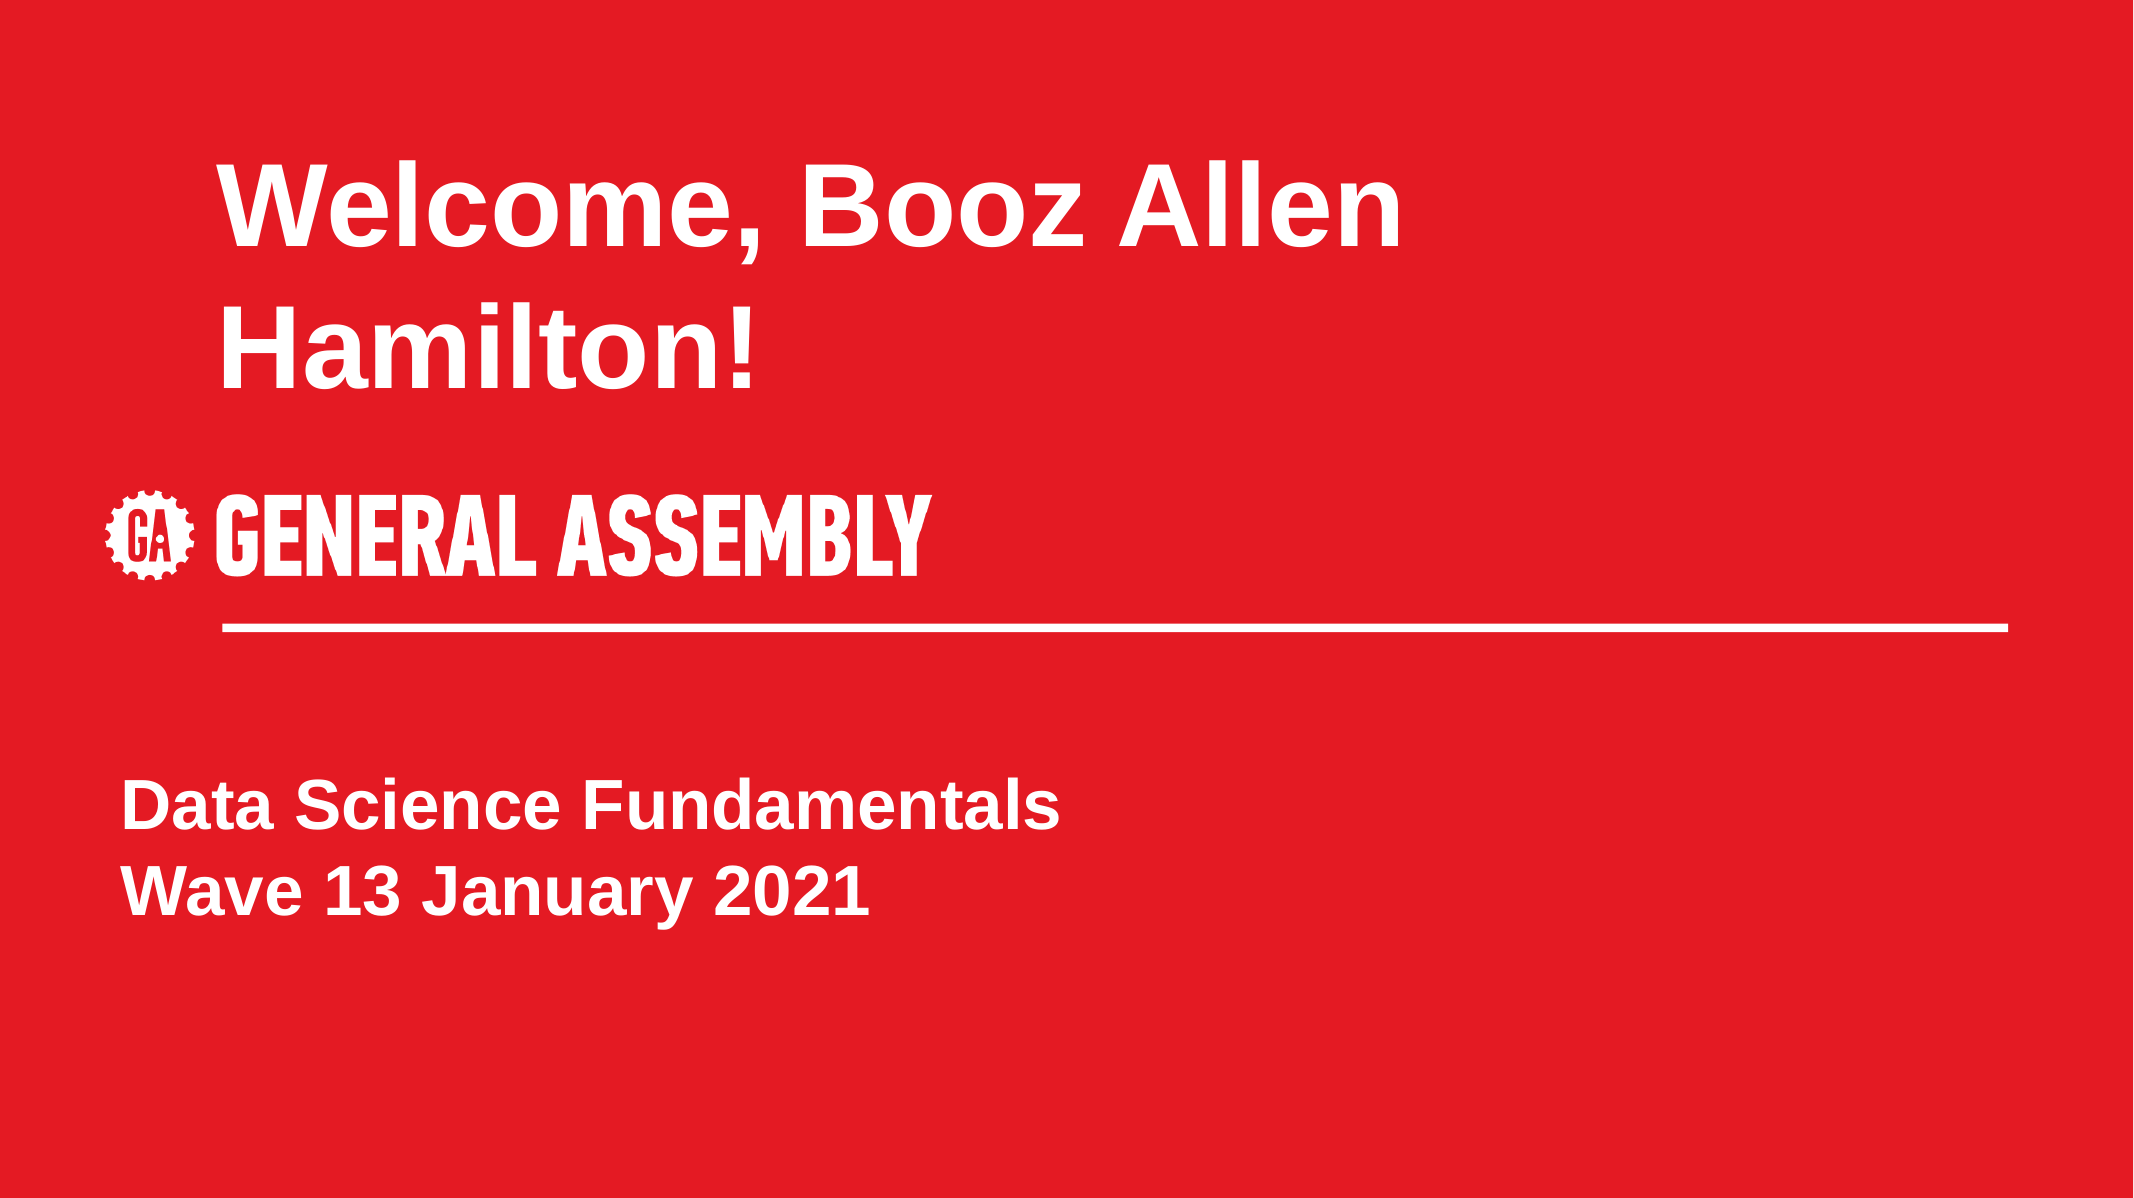

Welcome, Booz Allen Hamilton!

Data Science Fundamentals
Wave 13 January 2021